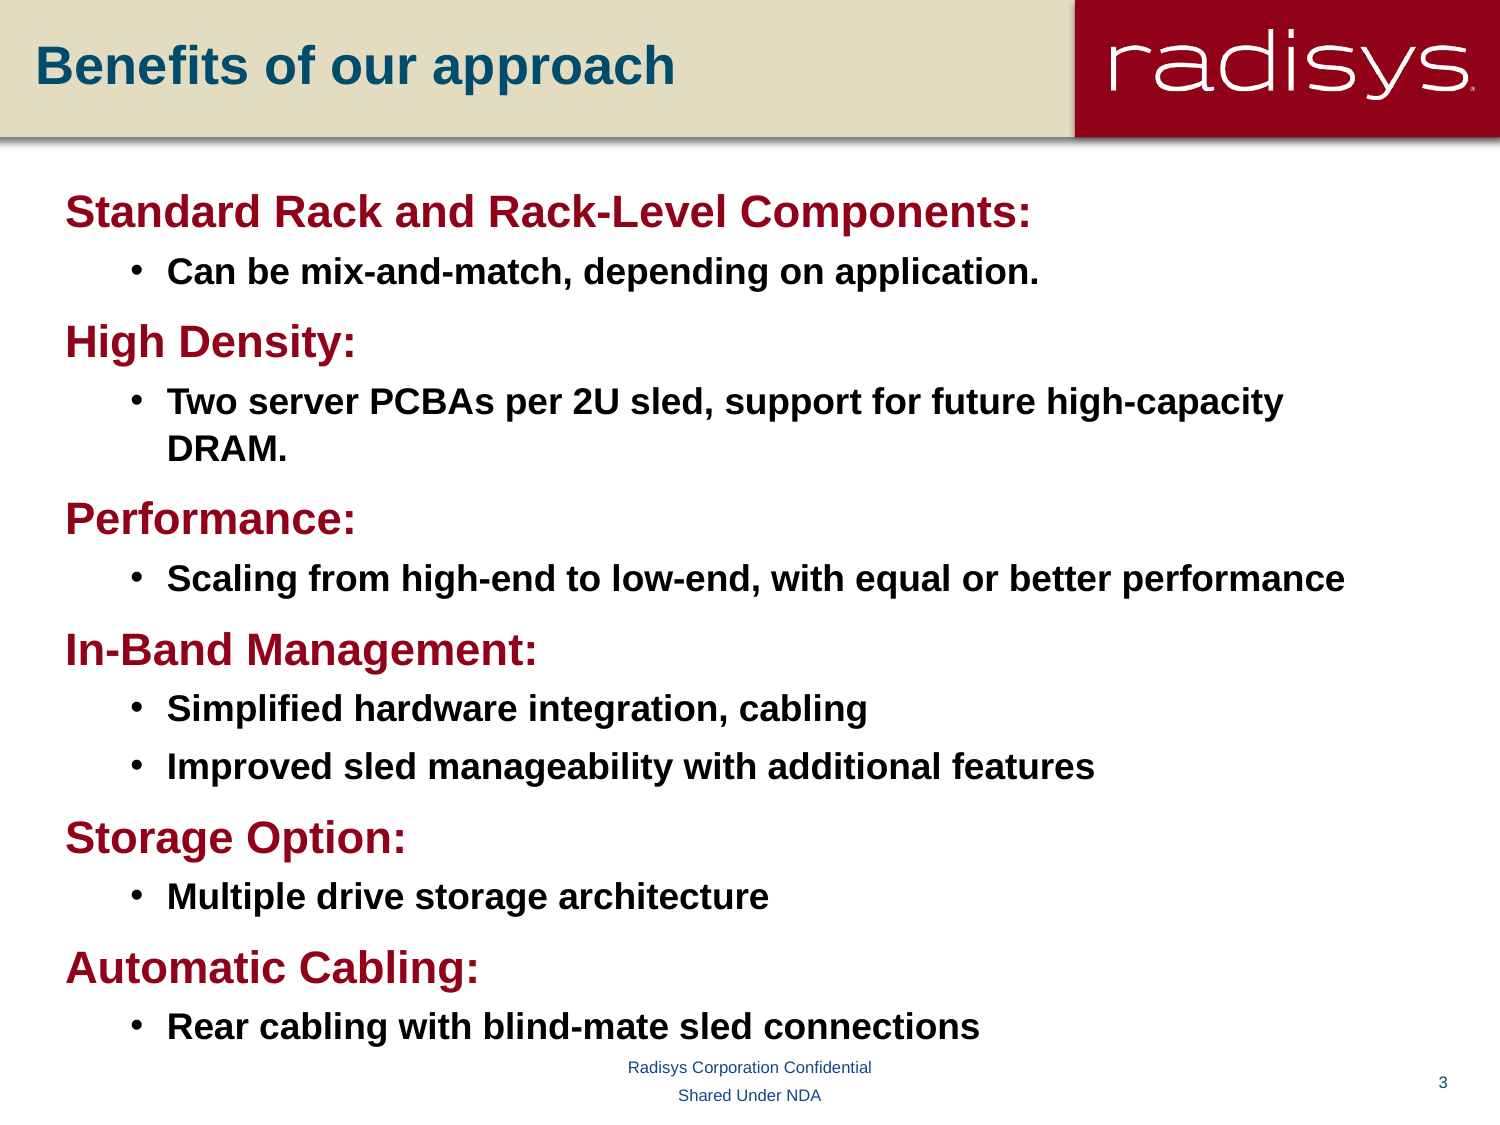

# Benefits of our approach
Standard Rack and Rack-Level Components:
Can be mix-and-match, depending on application.
High Density:
Two server PCBAs per 2U sled, support for future high-capacity DRAM.
Performance:
Scaling from high-end to low-end, with equal or better performance
In-Band Management:
Simplified hardware integration, cabling
Improved sled manageability with additional features
Storage Option:
Multiple drive storage architecture
Automatic Cabling:
Rear cabling with blind-mate sled connections